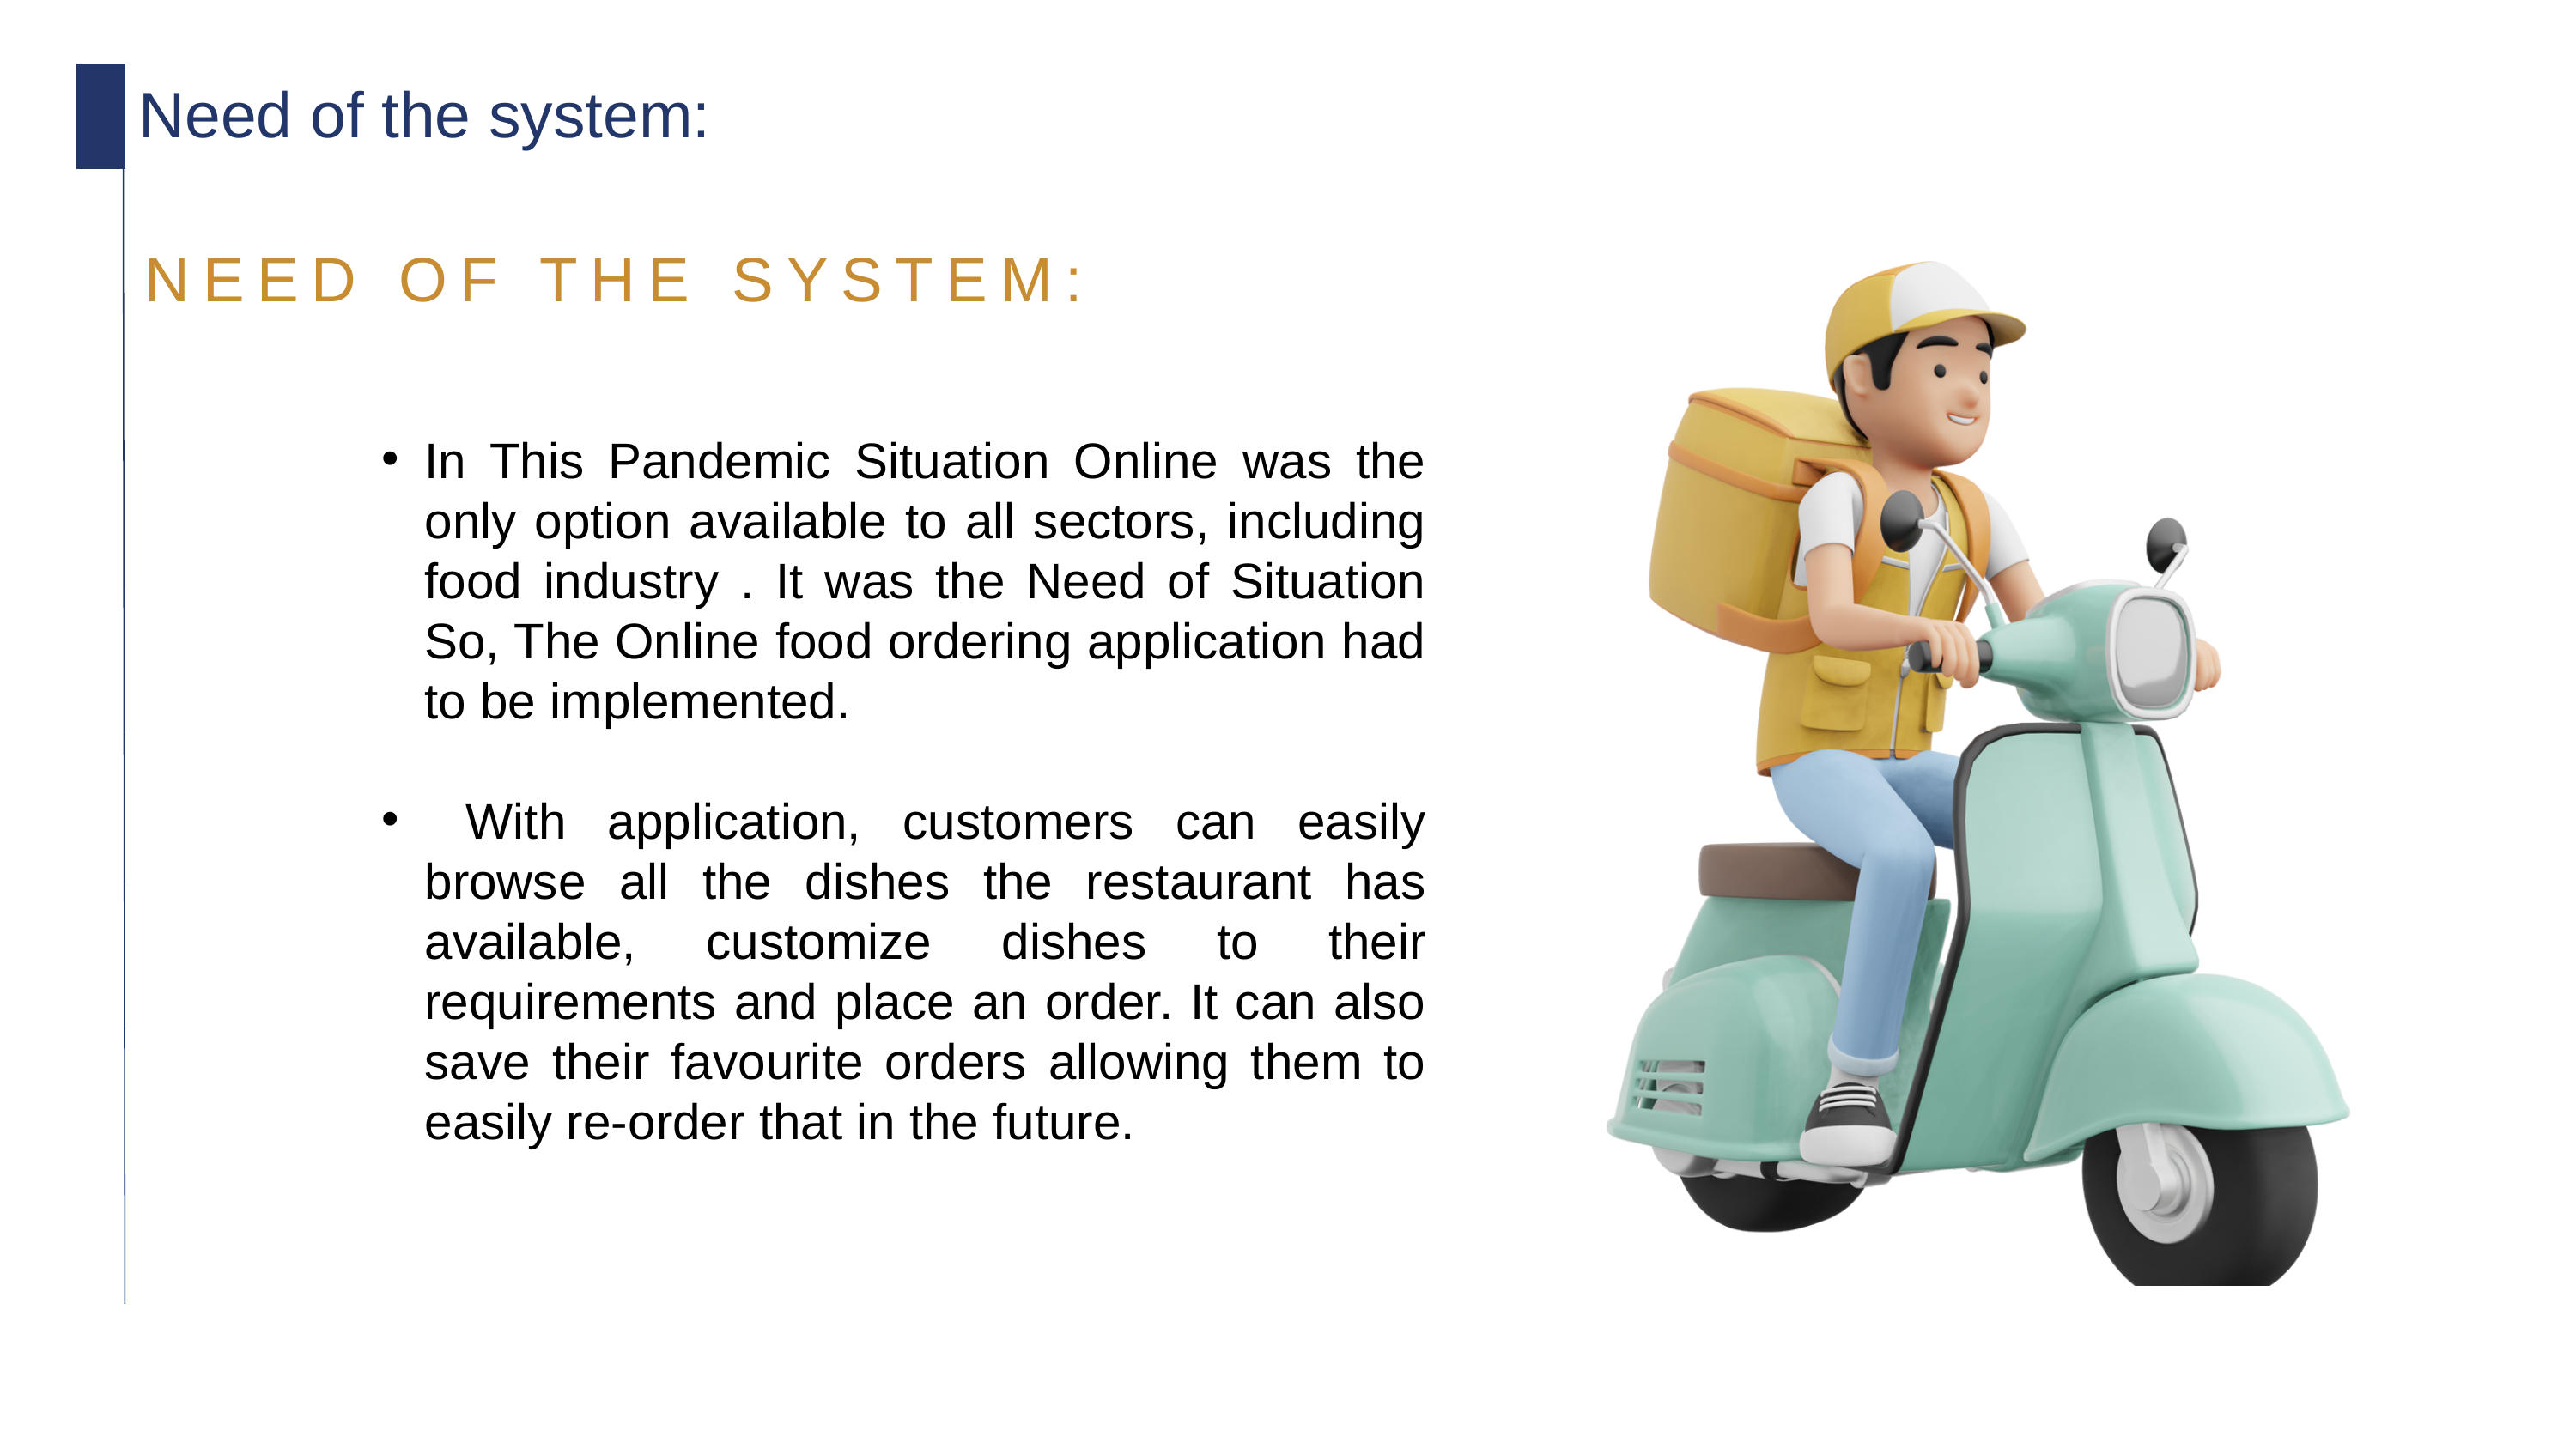

Need of the system:

NEED OF THE SYSTEM:

In This Pandemic Situation Online was the only option available to all sectors, including food industry . It was the Need of Situation So, The Online food ordering application had to be implemented.

 With application, customers can easily browse all the dishes the restaurant has available, customize dishes to their requirements and place an order. It can also save their favourite orders allowing them to easily re-order that in the future.